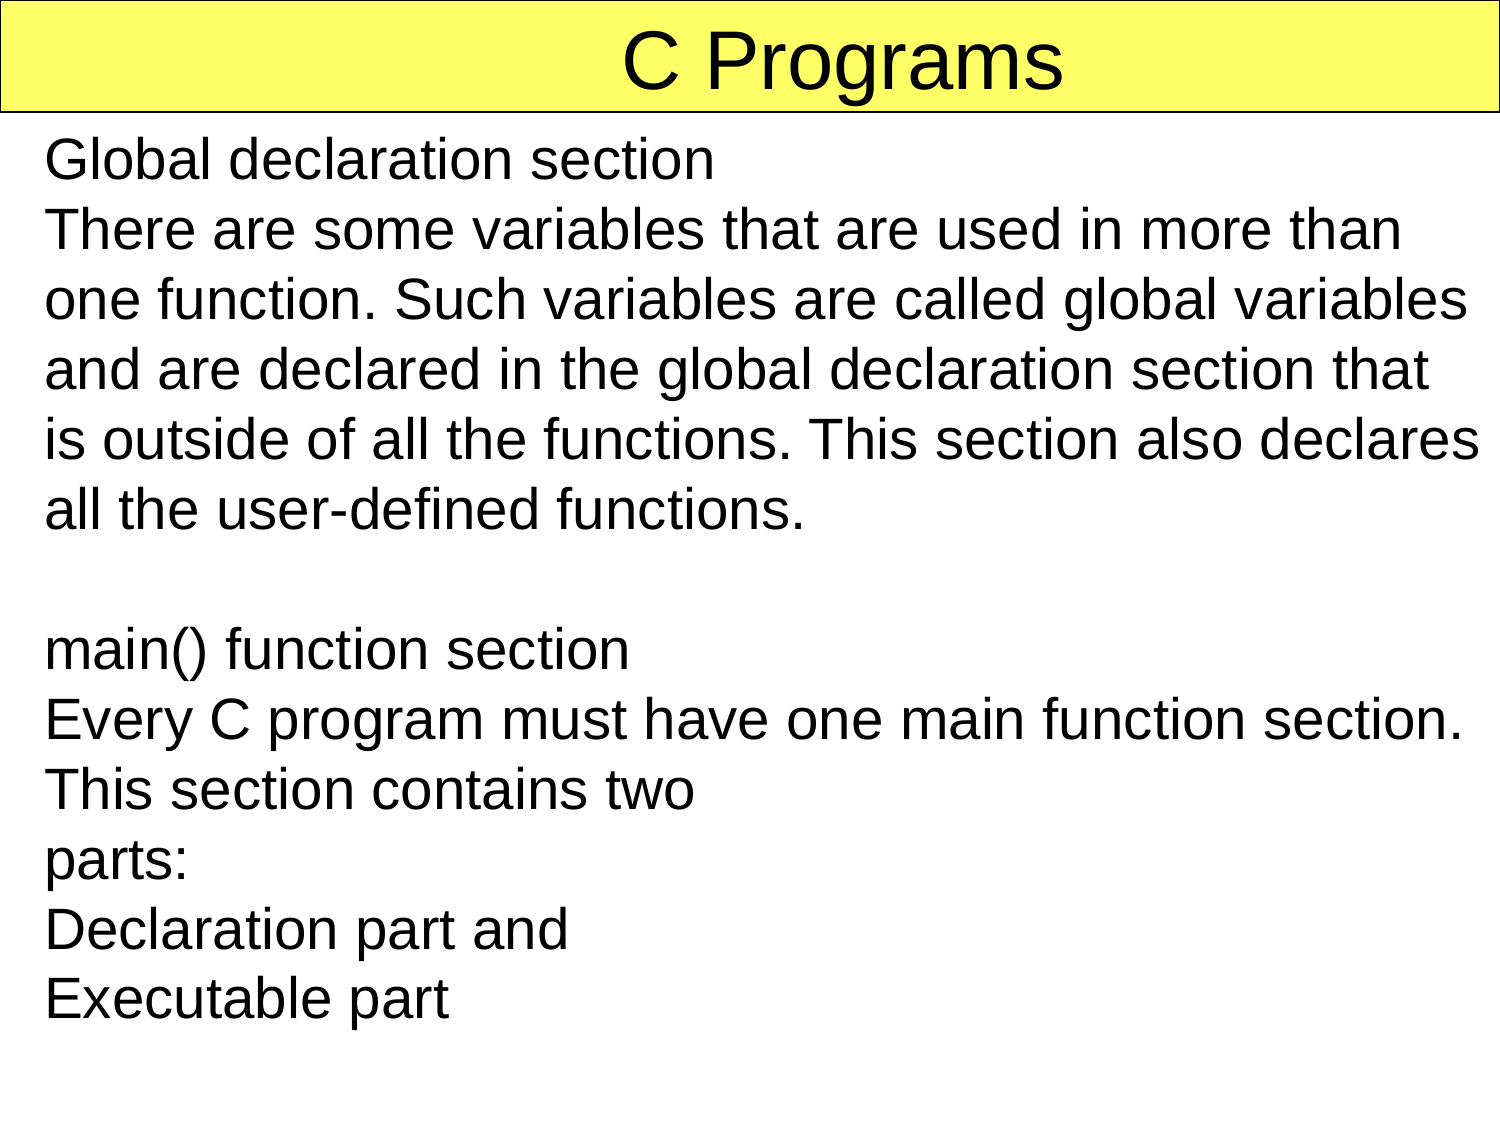

C Programs
Global declaration section
There are some variables that are used in more than one function. Such variables are called global variables and are declared in the global declaration section that is outside of all the functions. This section also declares all the user-defined functions.

main() function section
Every C program must have one main function section. This section contains two
parts:
Declaration part and
Executable part